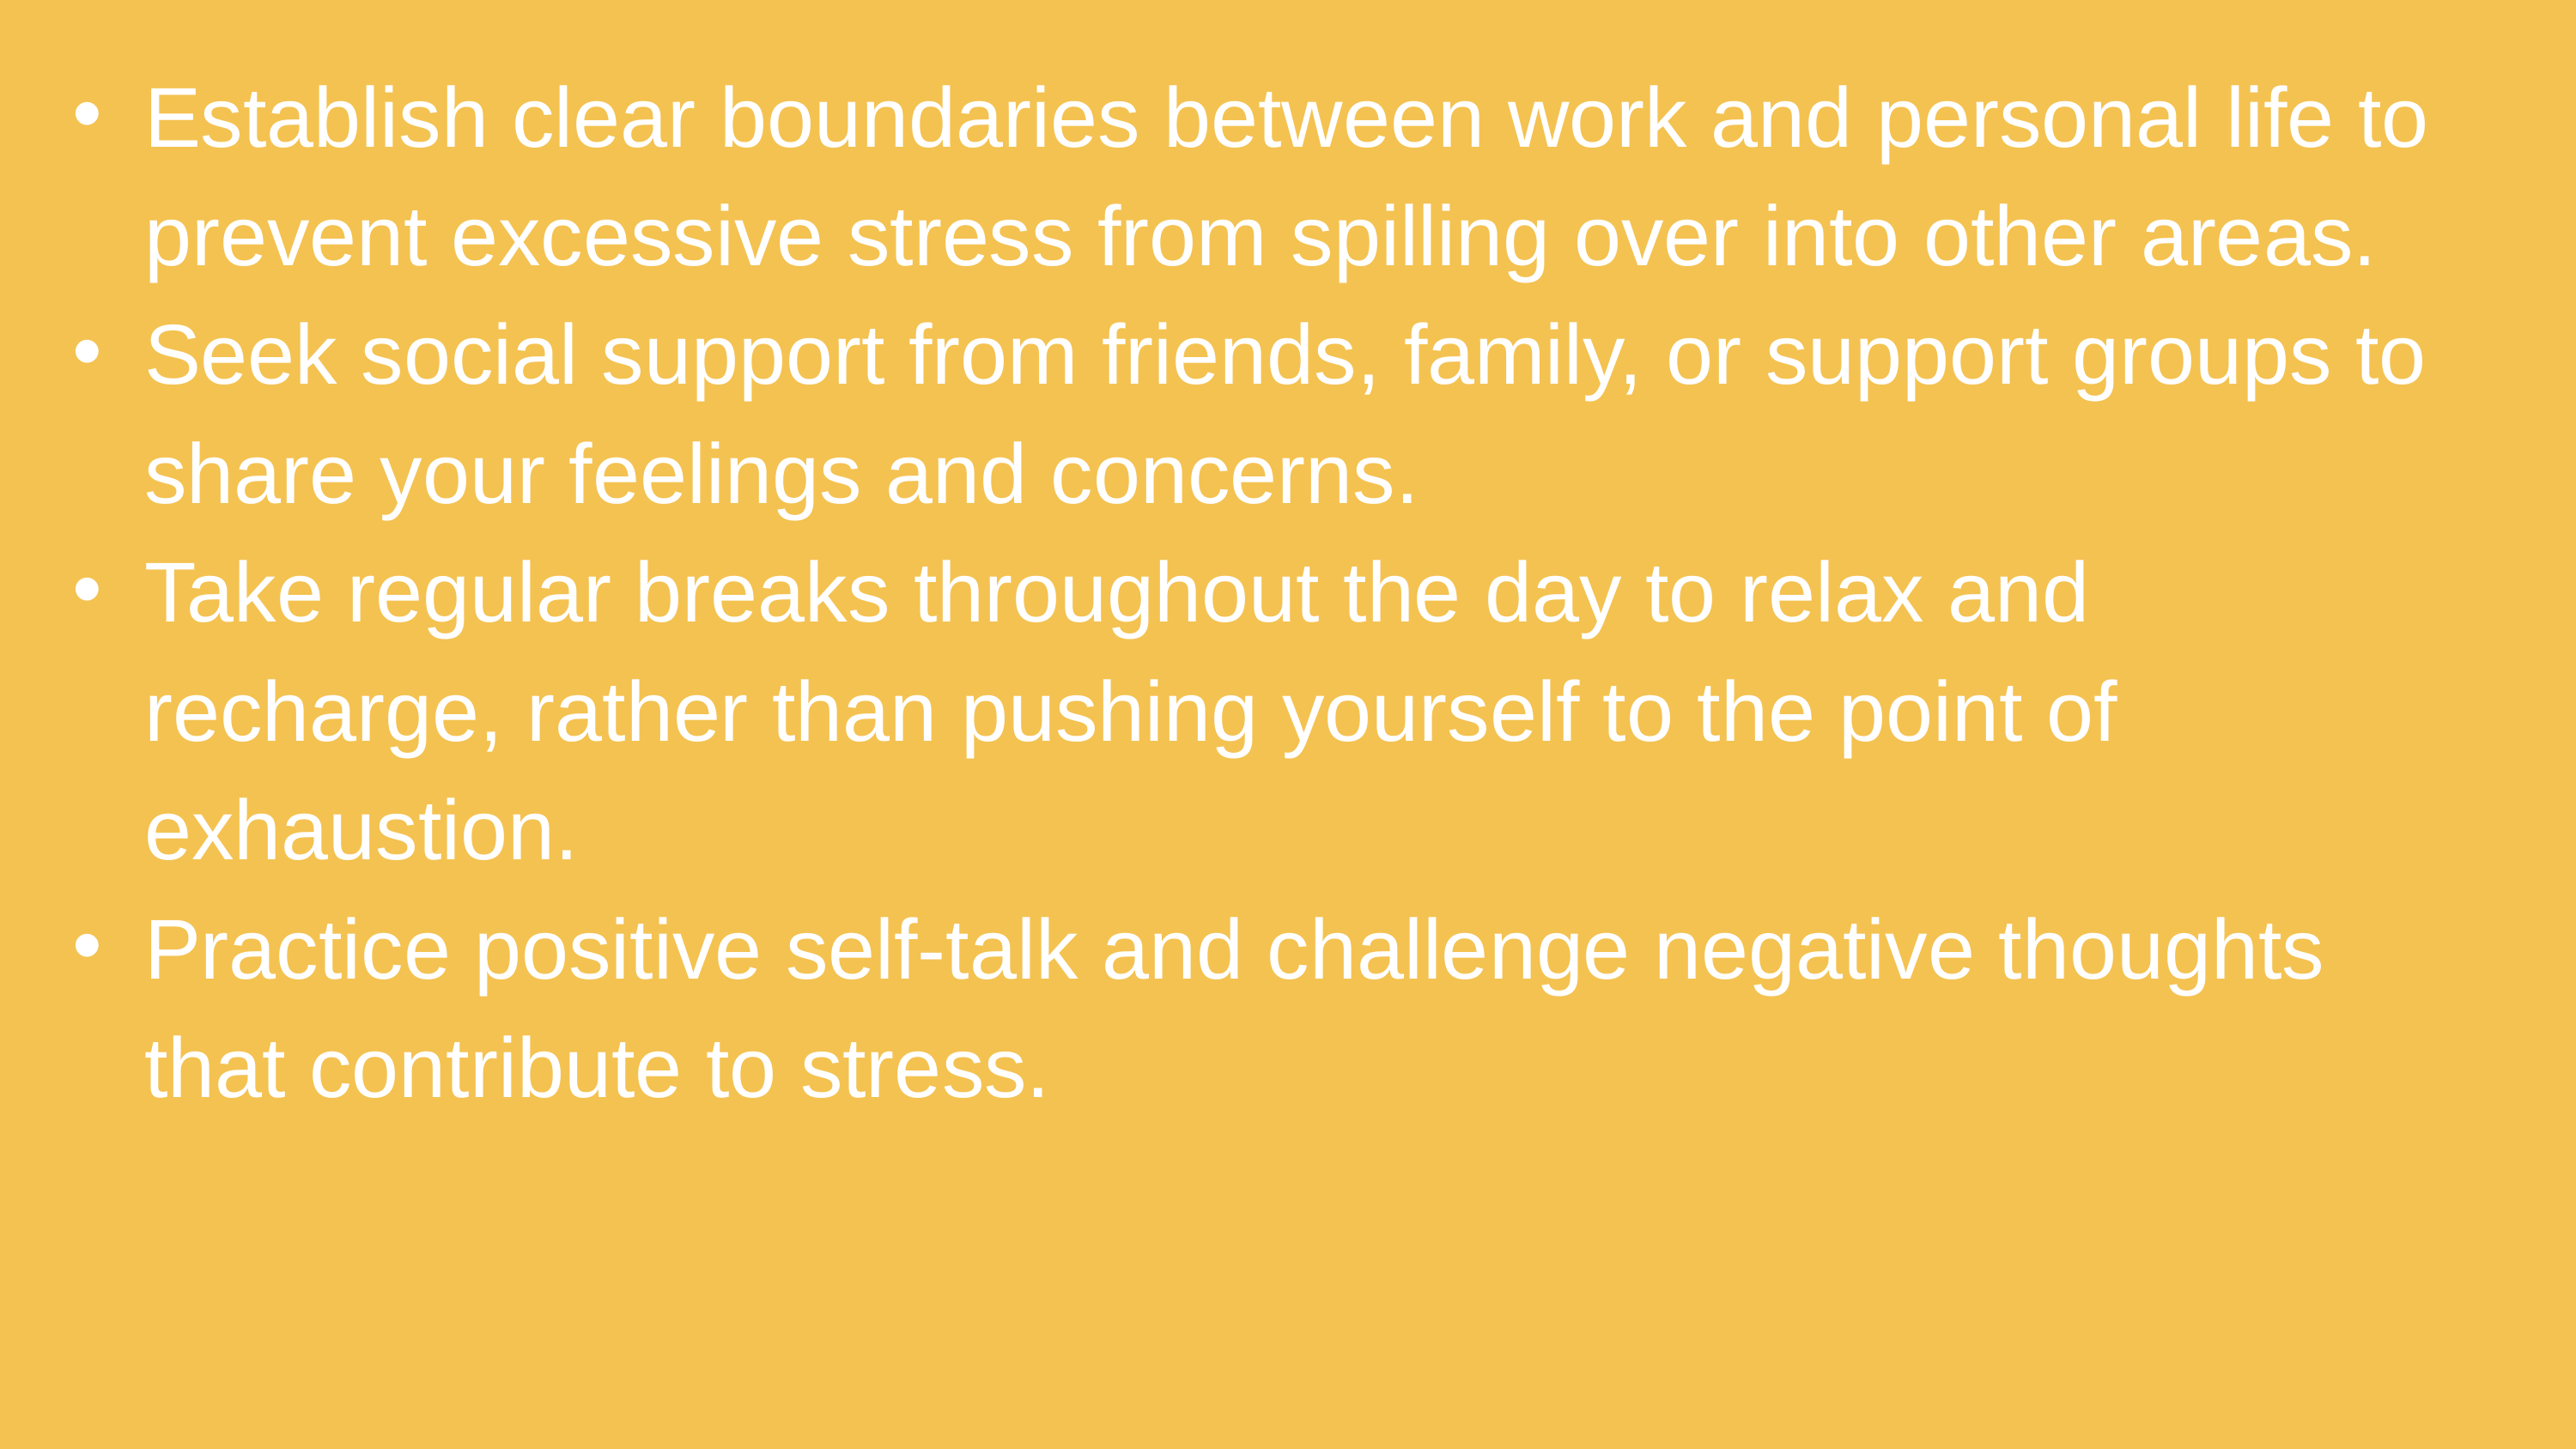

Establish clear boundaries between work and personal life to prevent excessive stress from spilling over into other areas.
Seek social support from friends, family, or support groups to share your feelings and concerns.
Take regular breaks throughout the day to relax and recharge, rather than pushing yourself to the point of exhaustion.
Practice positive self-talk and challenge negative thoughts that contribute to stress.